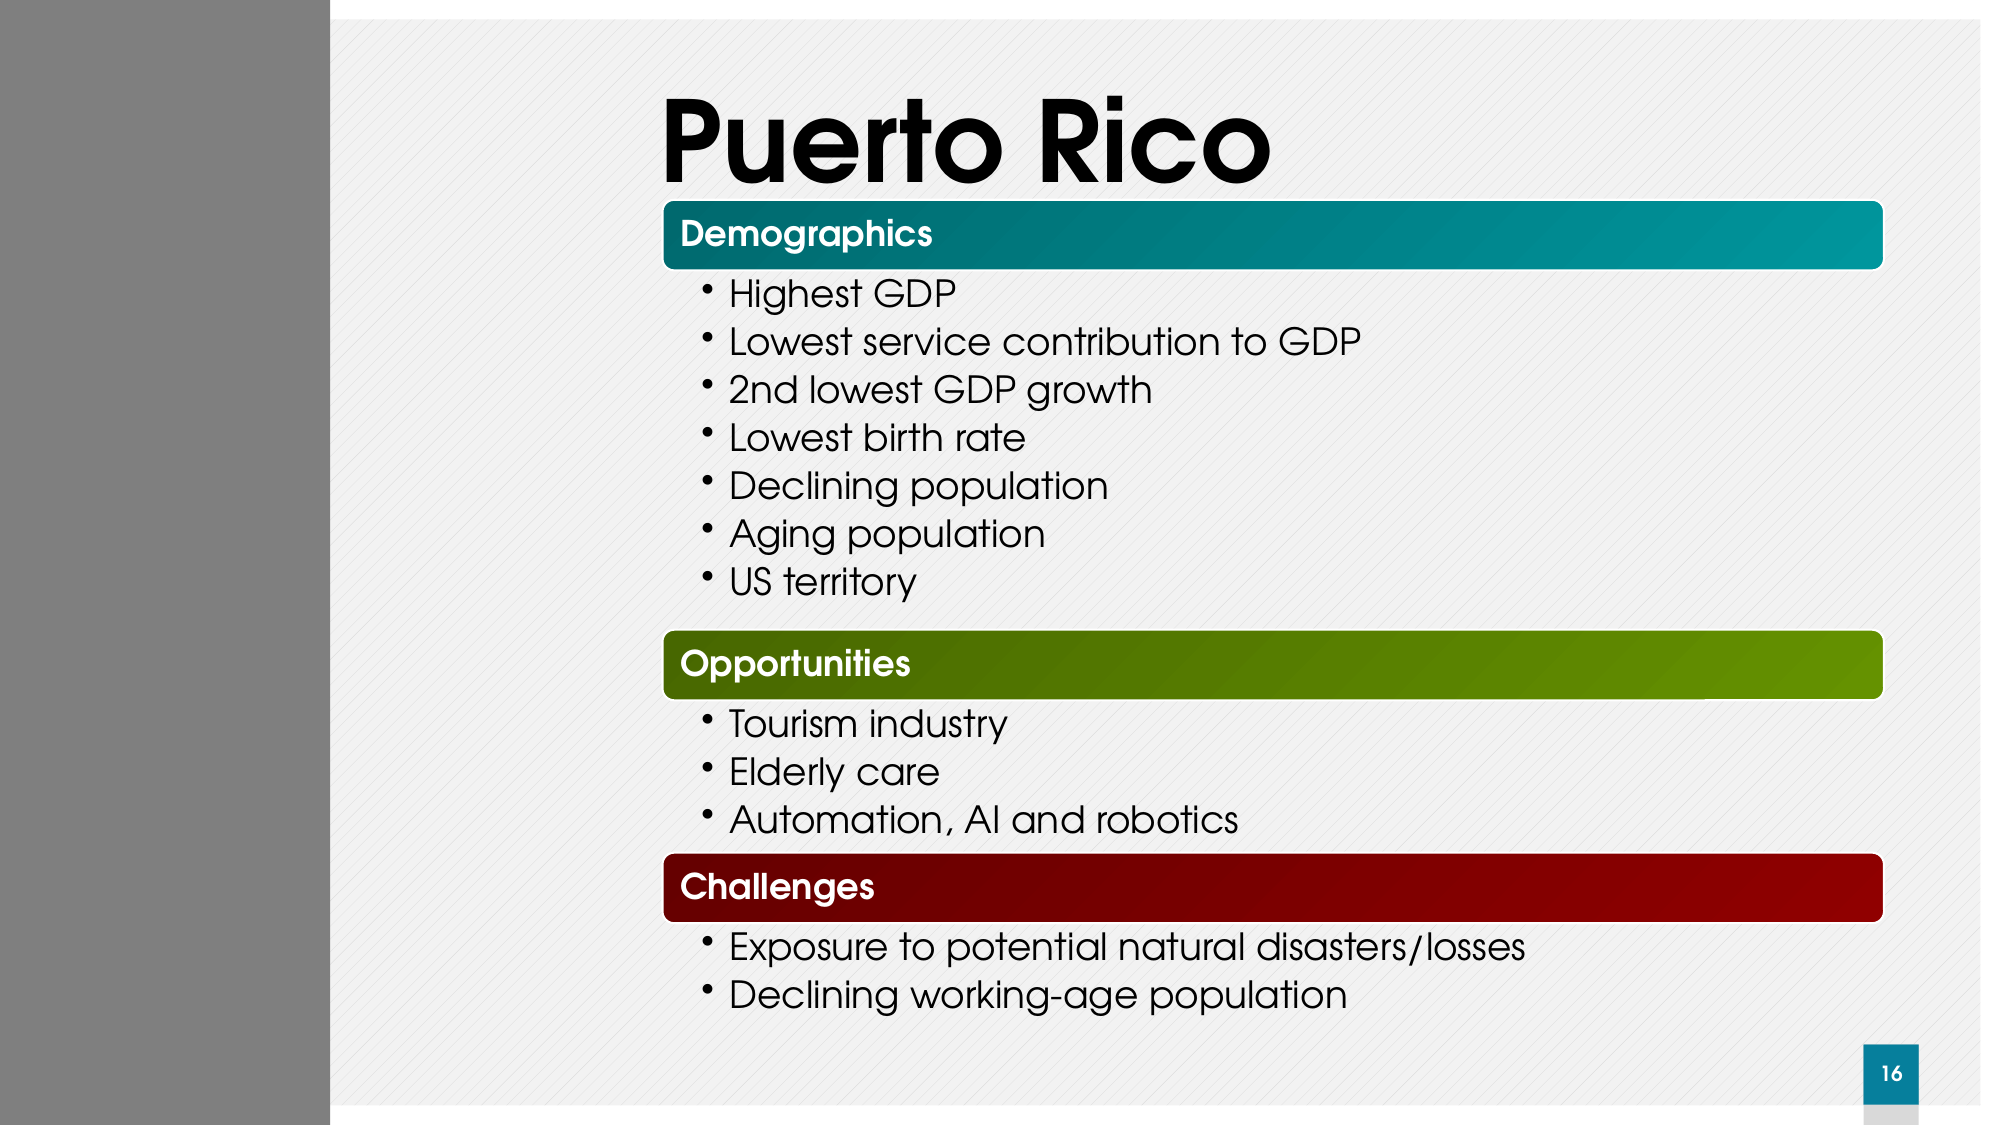

Puerto Rico
Demographics
Highest GDP
Lowest service contribution to GDP
2nd lowest GDP growth
Lowest birth rate
Declining population
Aging population
US territory
Opportunities
Tourism industry
Elderly care
Automation, AI and robotics
Challenges
Exposure to potential natural disasters/losses
Declining working-age population
#